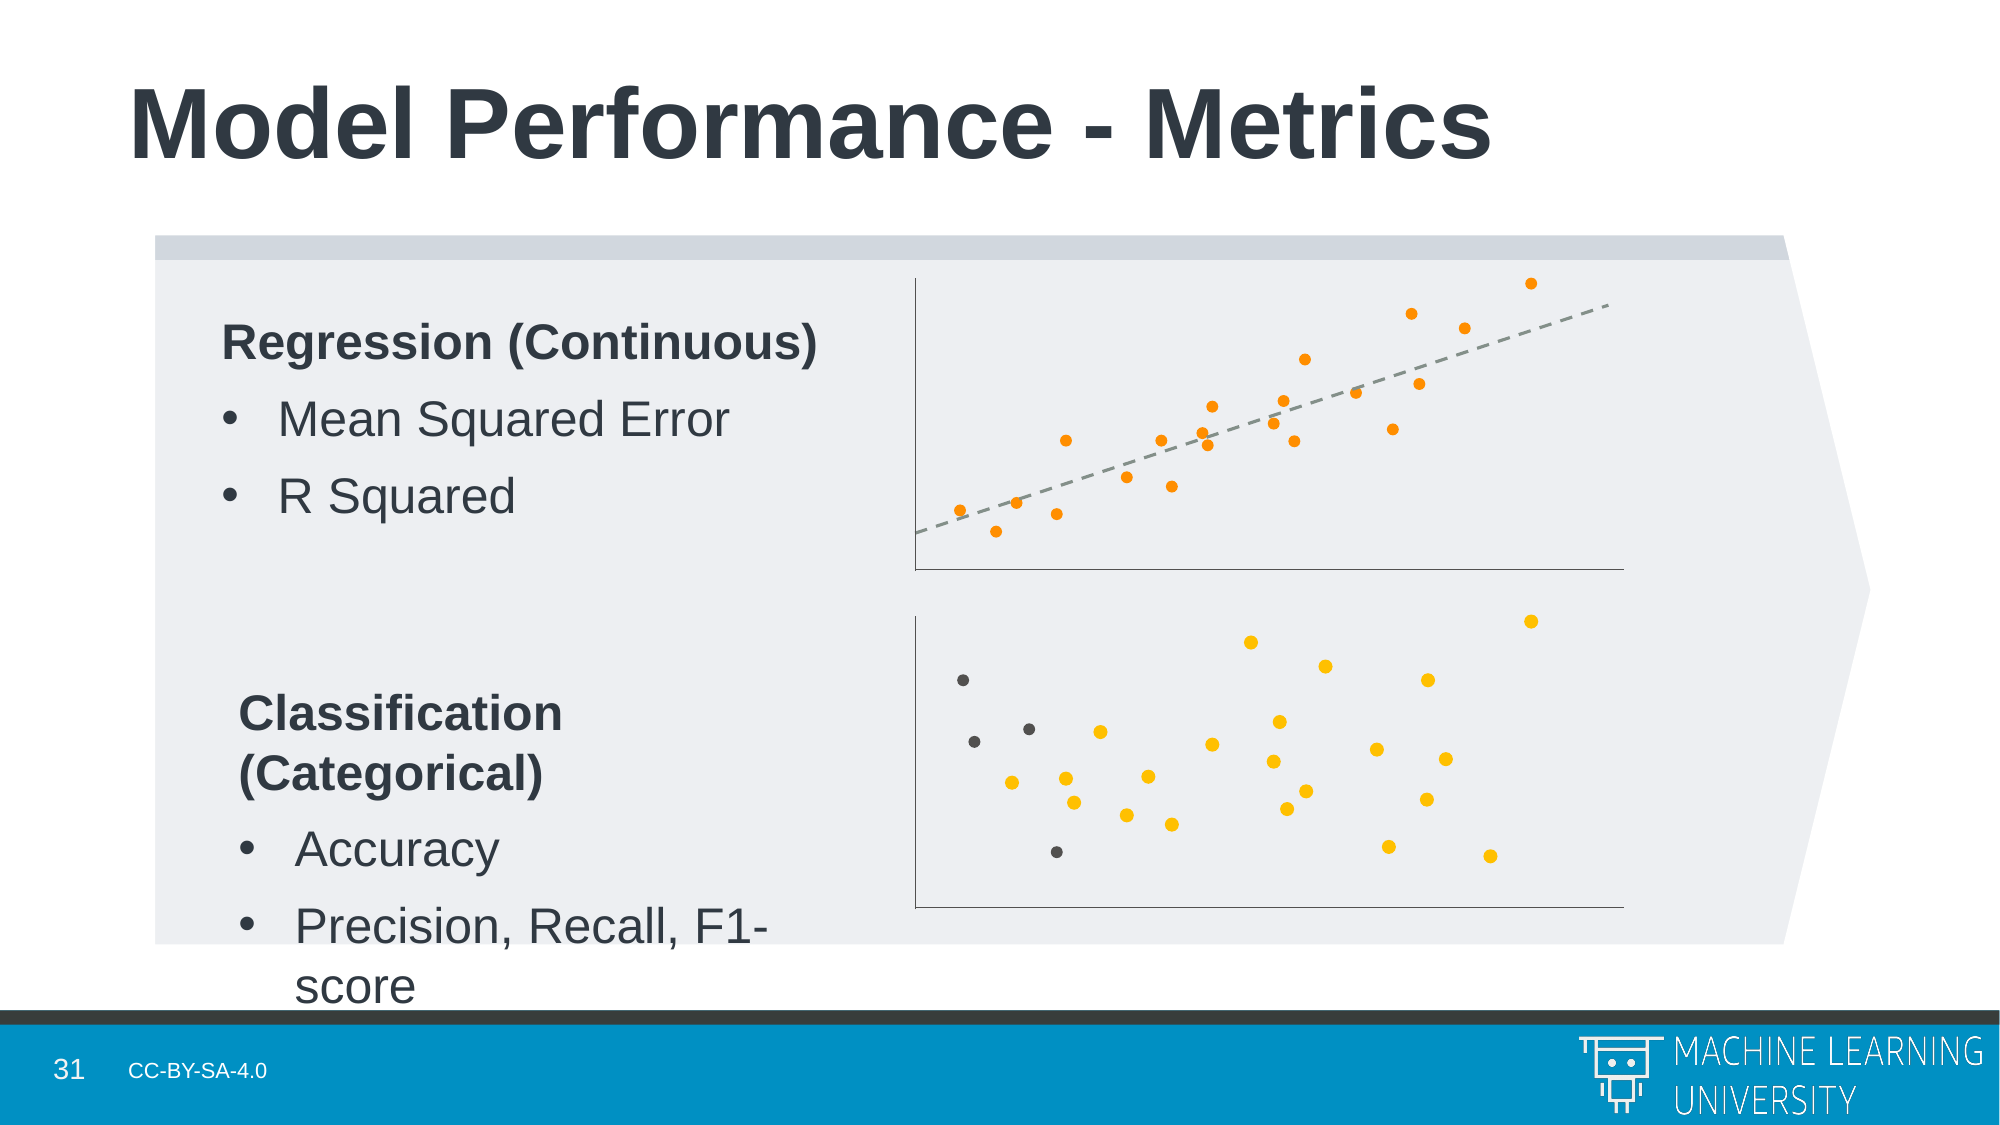

# Model Performance - Metrics

Regression (Continuous)
Mean Squared Error
R Squared

Classification (Categorical)
Accuracy
Precision, Recall, F1-score